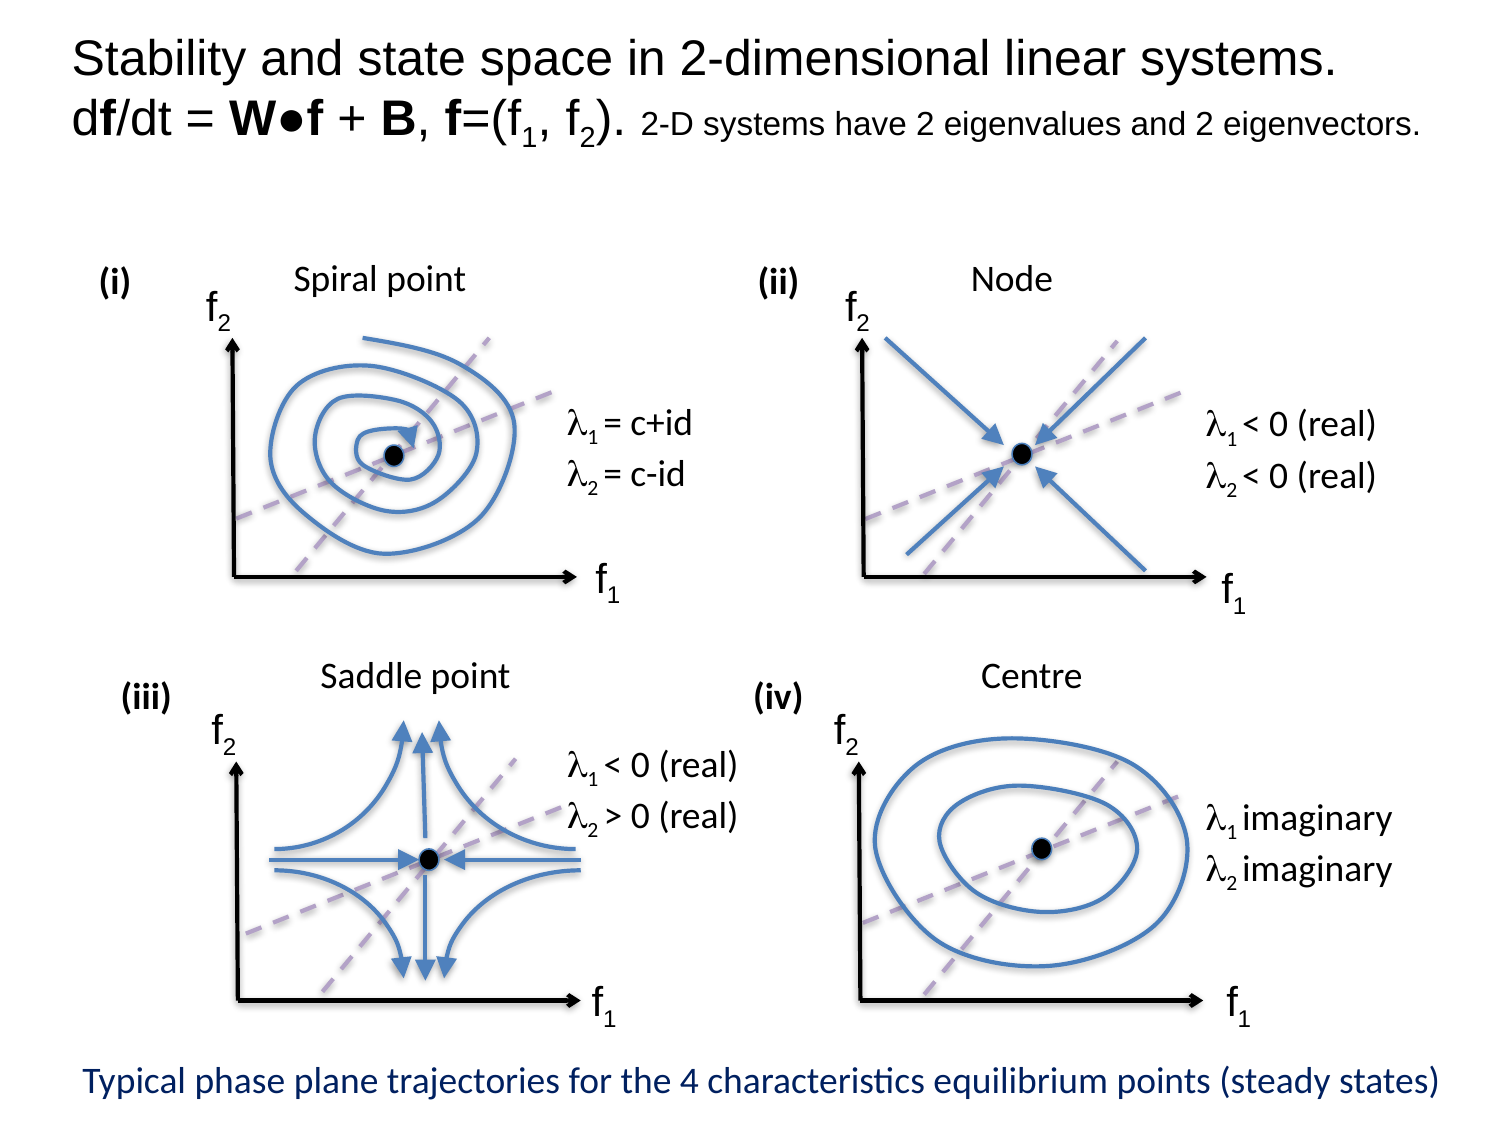

Stability and state space in 2-dimensional linear systems.
df/dt = W●f + B, f=(f1, f2). 2-D systems have 2 eigenvalues and 2 eigenvectors.
Spiral point
Node
(i)
(ii)
f2
f2

λ1 = c+id
λ2 = c-id
λ1 < 0 (real)
λ2 < 0 (real)

f1
f1

Saddle point
Centre
(iii)
(iv)
f2
f2
λ1 < 0 (real)
λ2 > 0 (real)

λ1 imaginary
λ2 imaginary

f1
f1
Typical phase plane trajectories for the 4 characteristics equilibrium points (steady states)